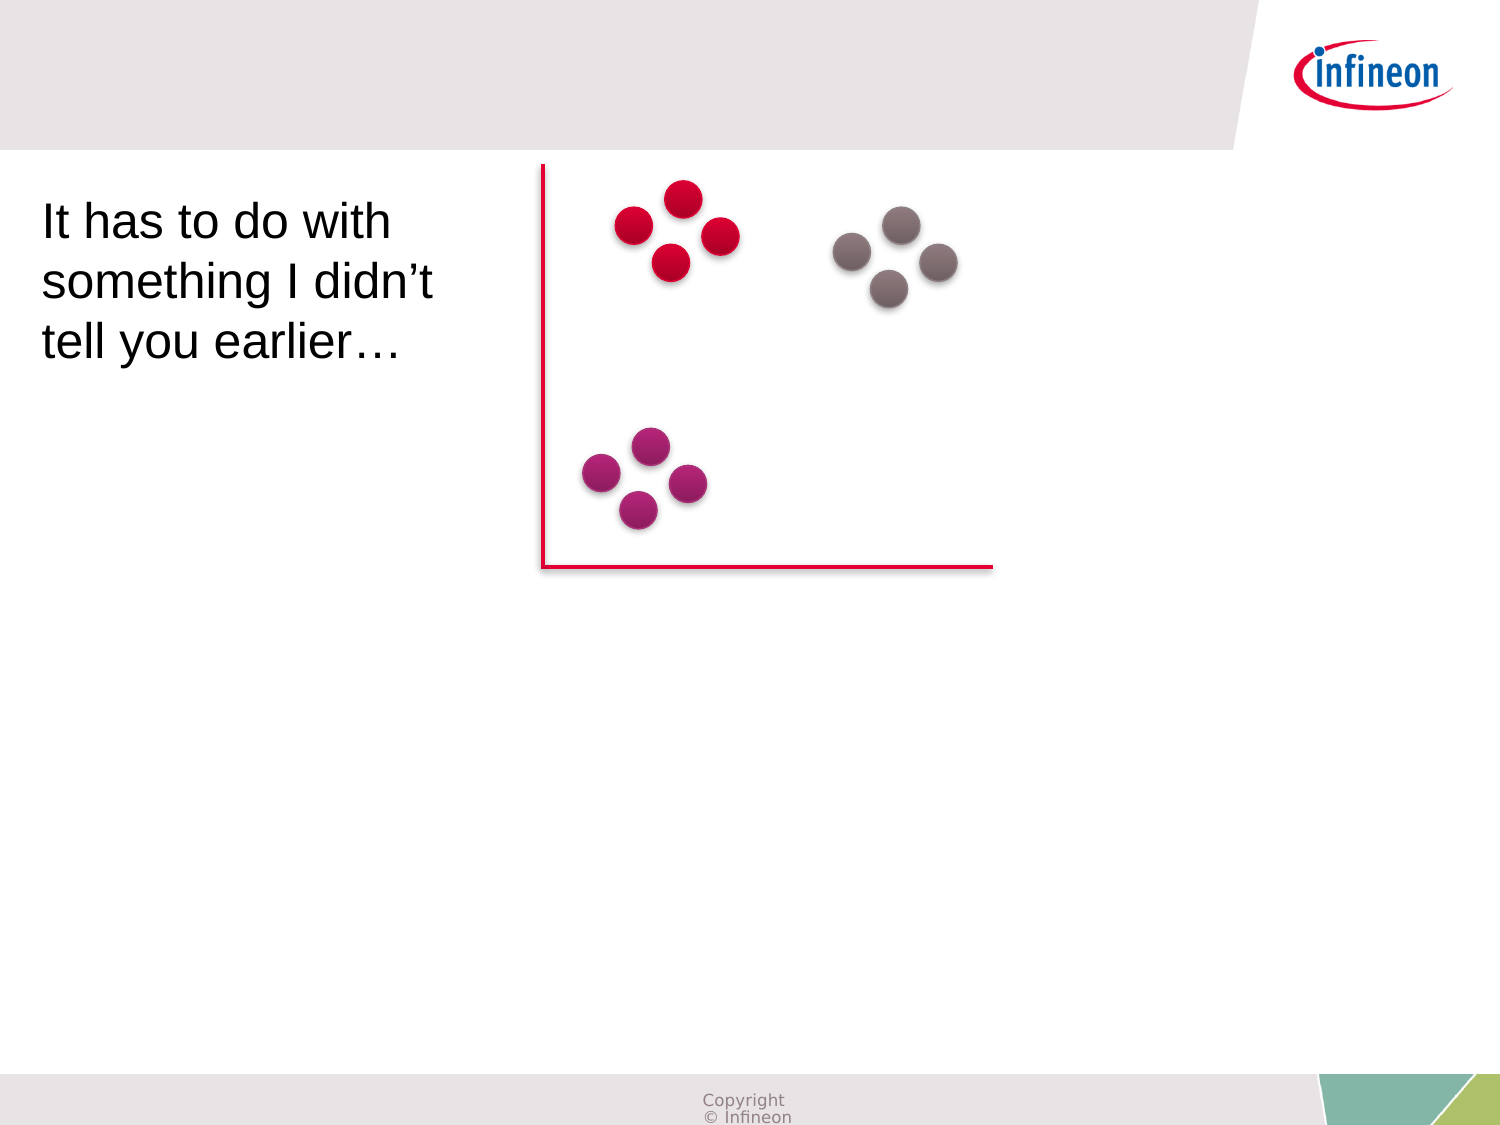

It has to do with something I didn’t tell you earlier…

Copyright © Infineon Technologies AG 2019. All rights reserved.